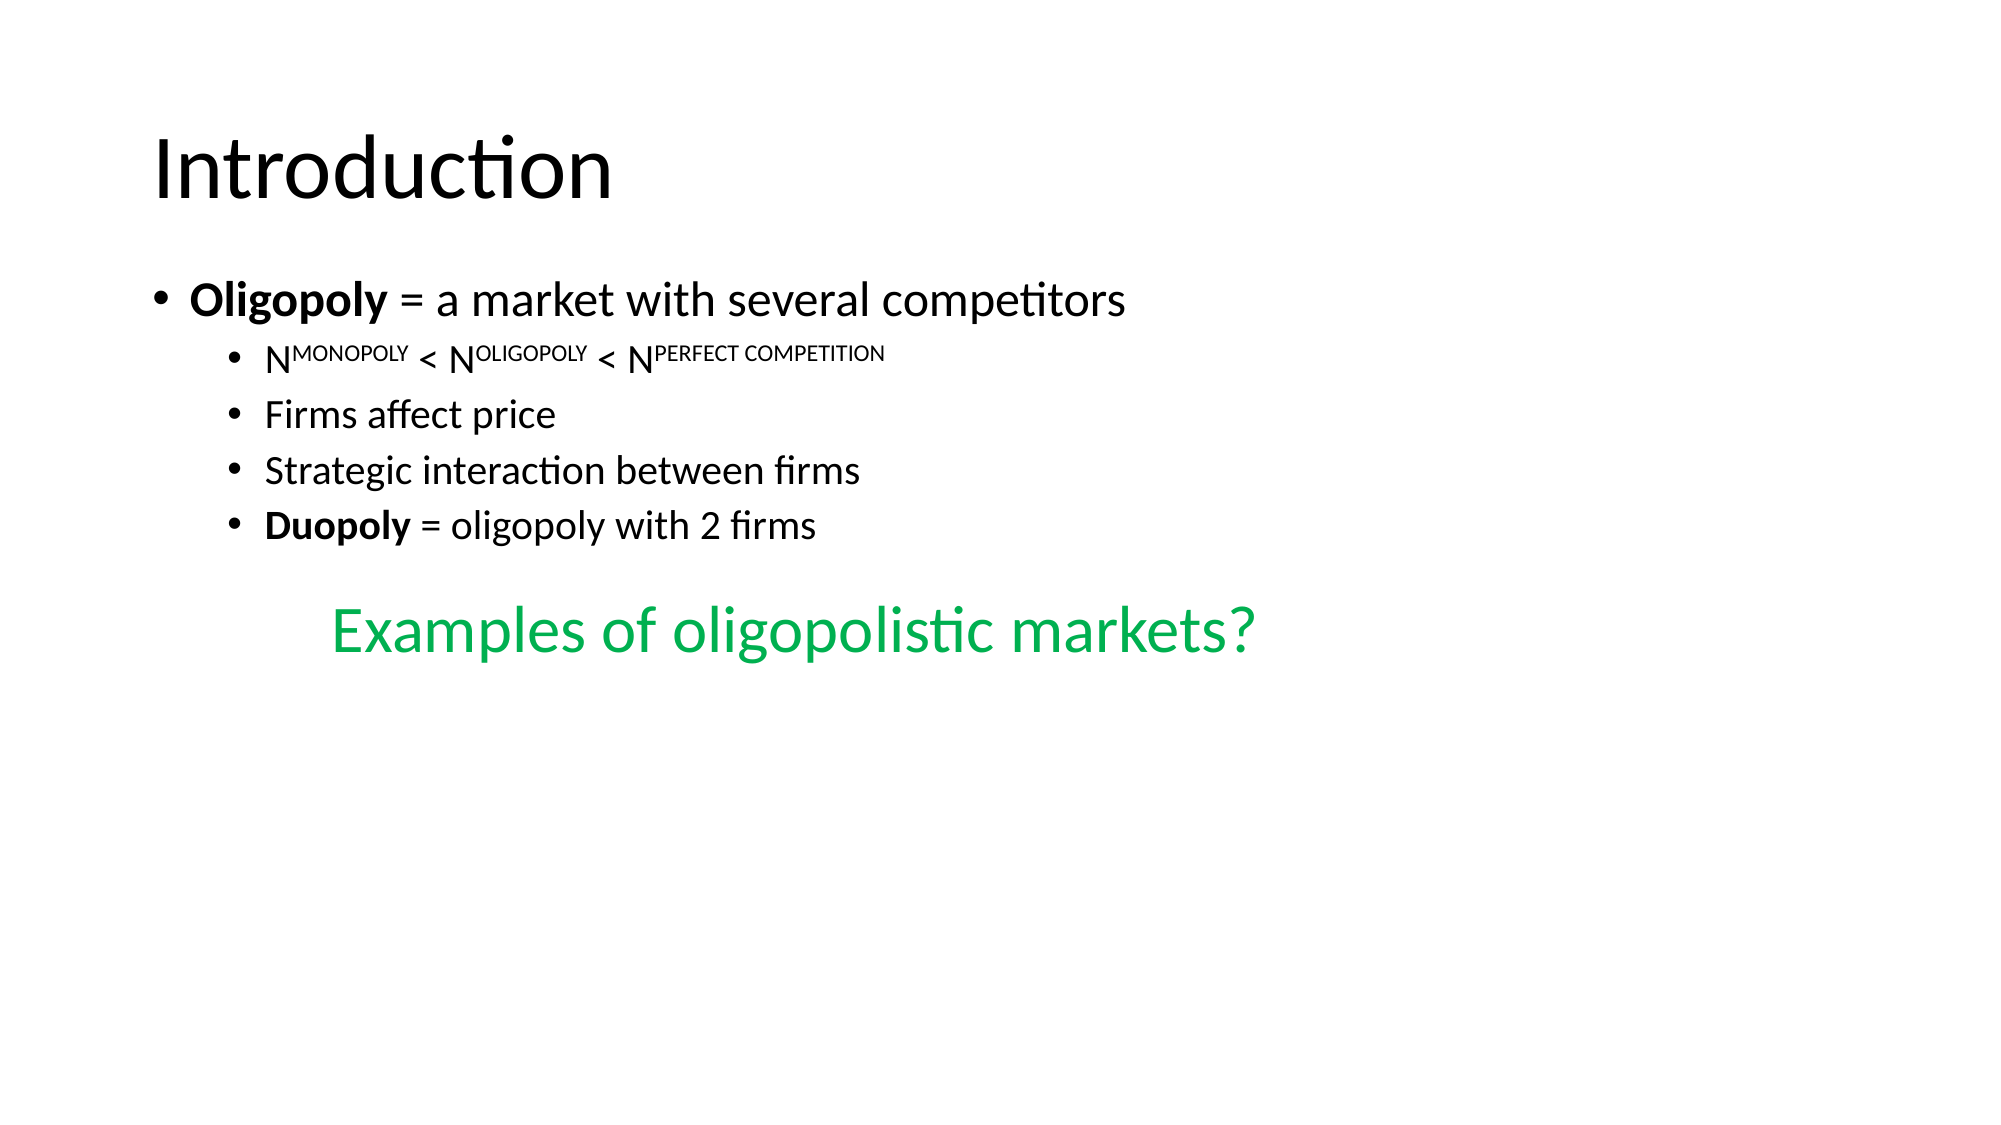

# Introduction
Oligopoly = a market with several competitors
NMONOPOLY < NOLIGOPOLY < NPERFECT COMPETITION
Firms affect price
Strategic interaction between firms
Duopoly = oligopoly with 2 firms
Examples of oligopolistic markets?